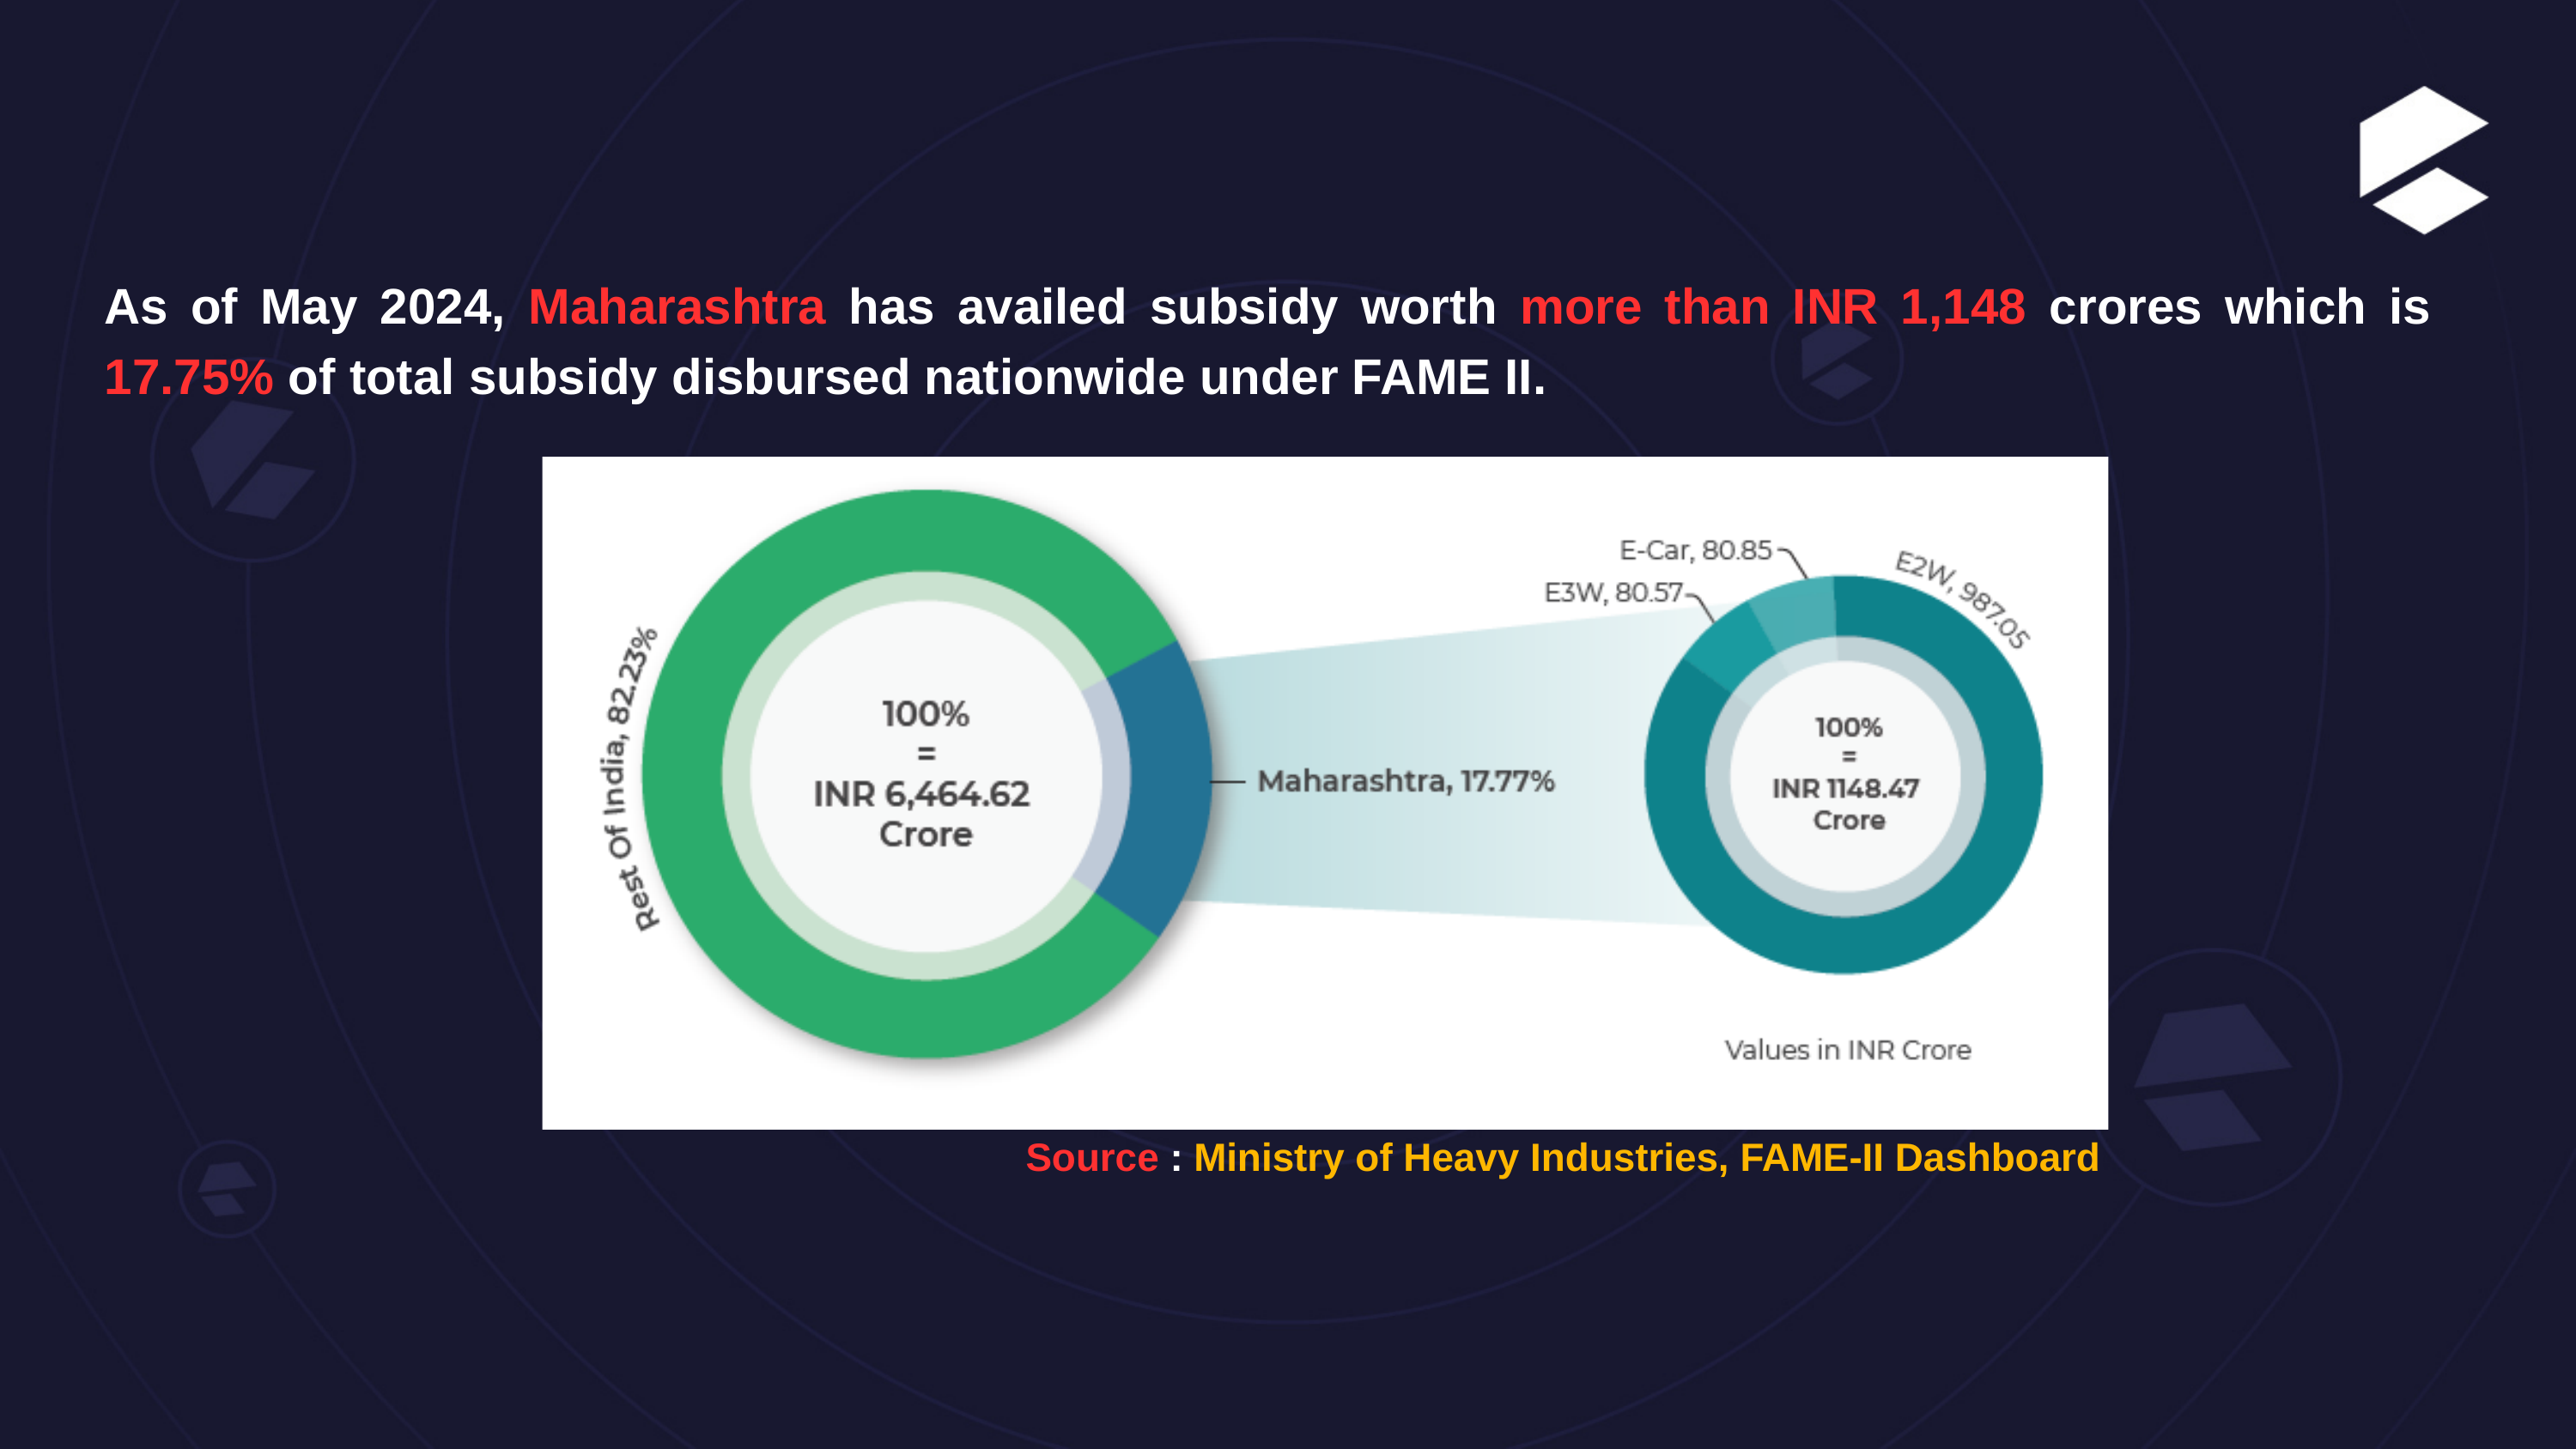

As of May 2024, Maharashtra has availed subsidy worth more than INR 1,148 crores which is 17.75% of total subsidy disbursed nationwide under FAME II.

Source : Ministry of Heavy Industries, FAME-II Dashboard